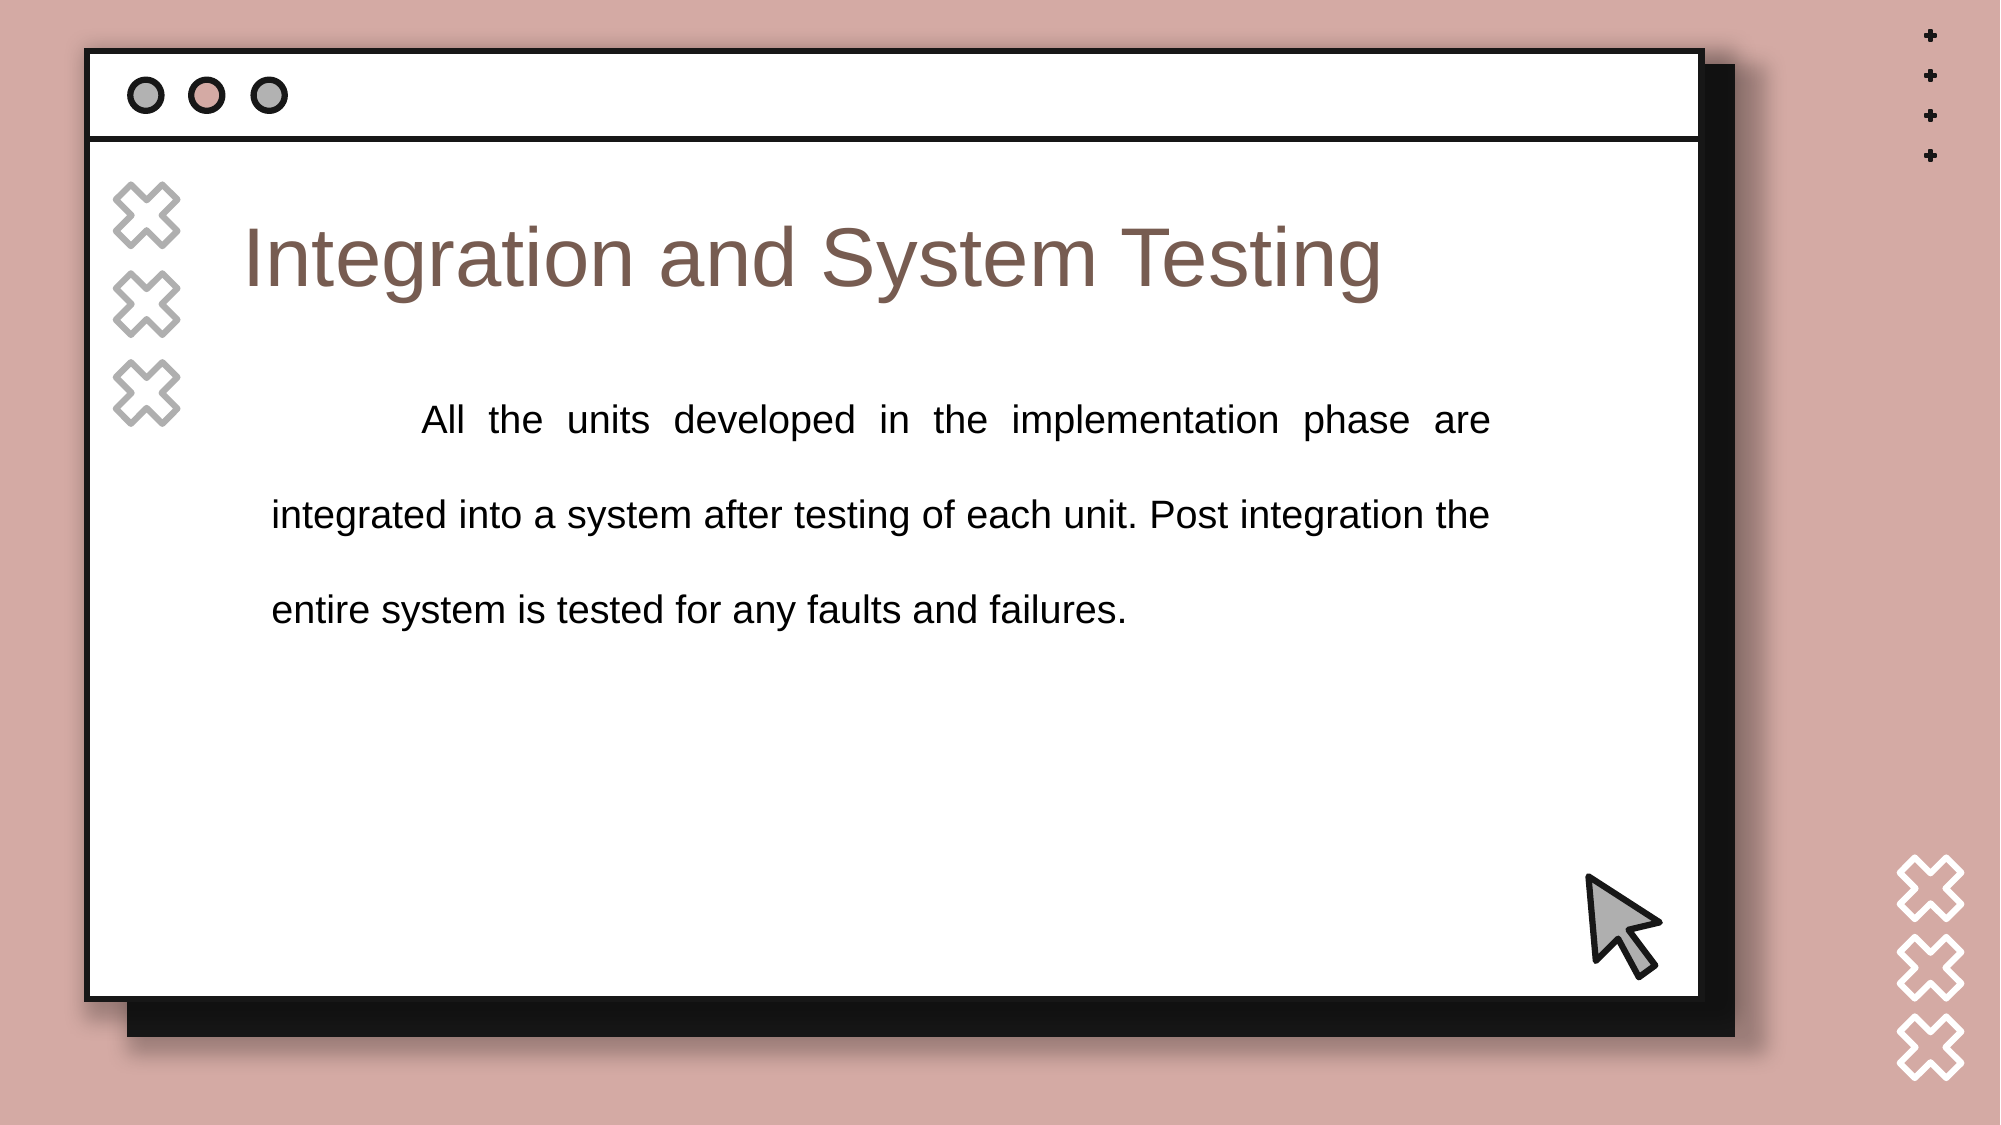

# Integration and System Testing
	All the units developed in the implementation phase are integrated into a system after testing of each unit. Post integration the entire system is tested for any faults and failures.